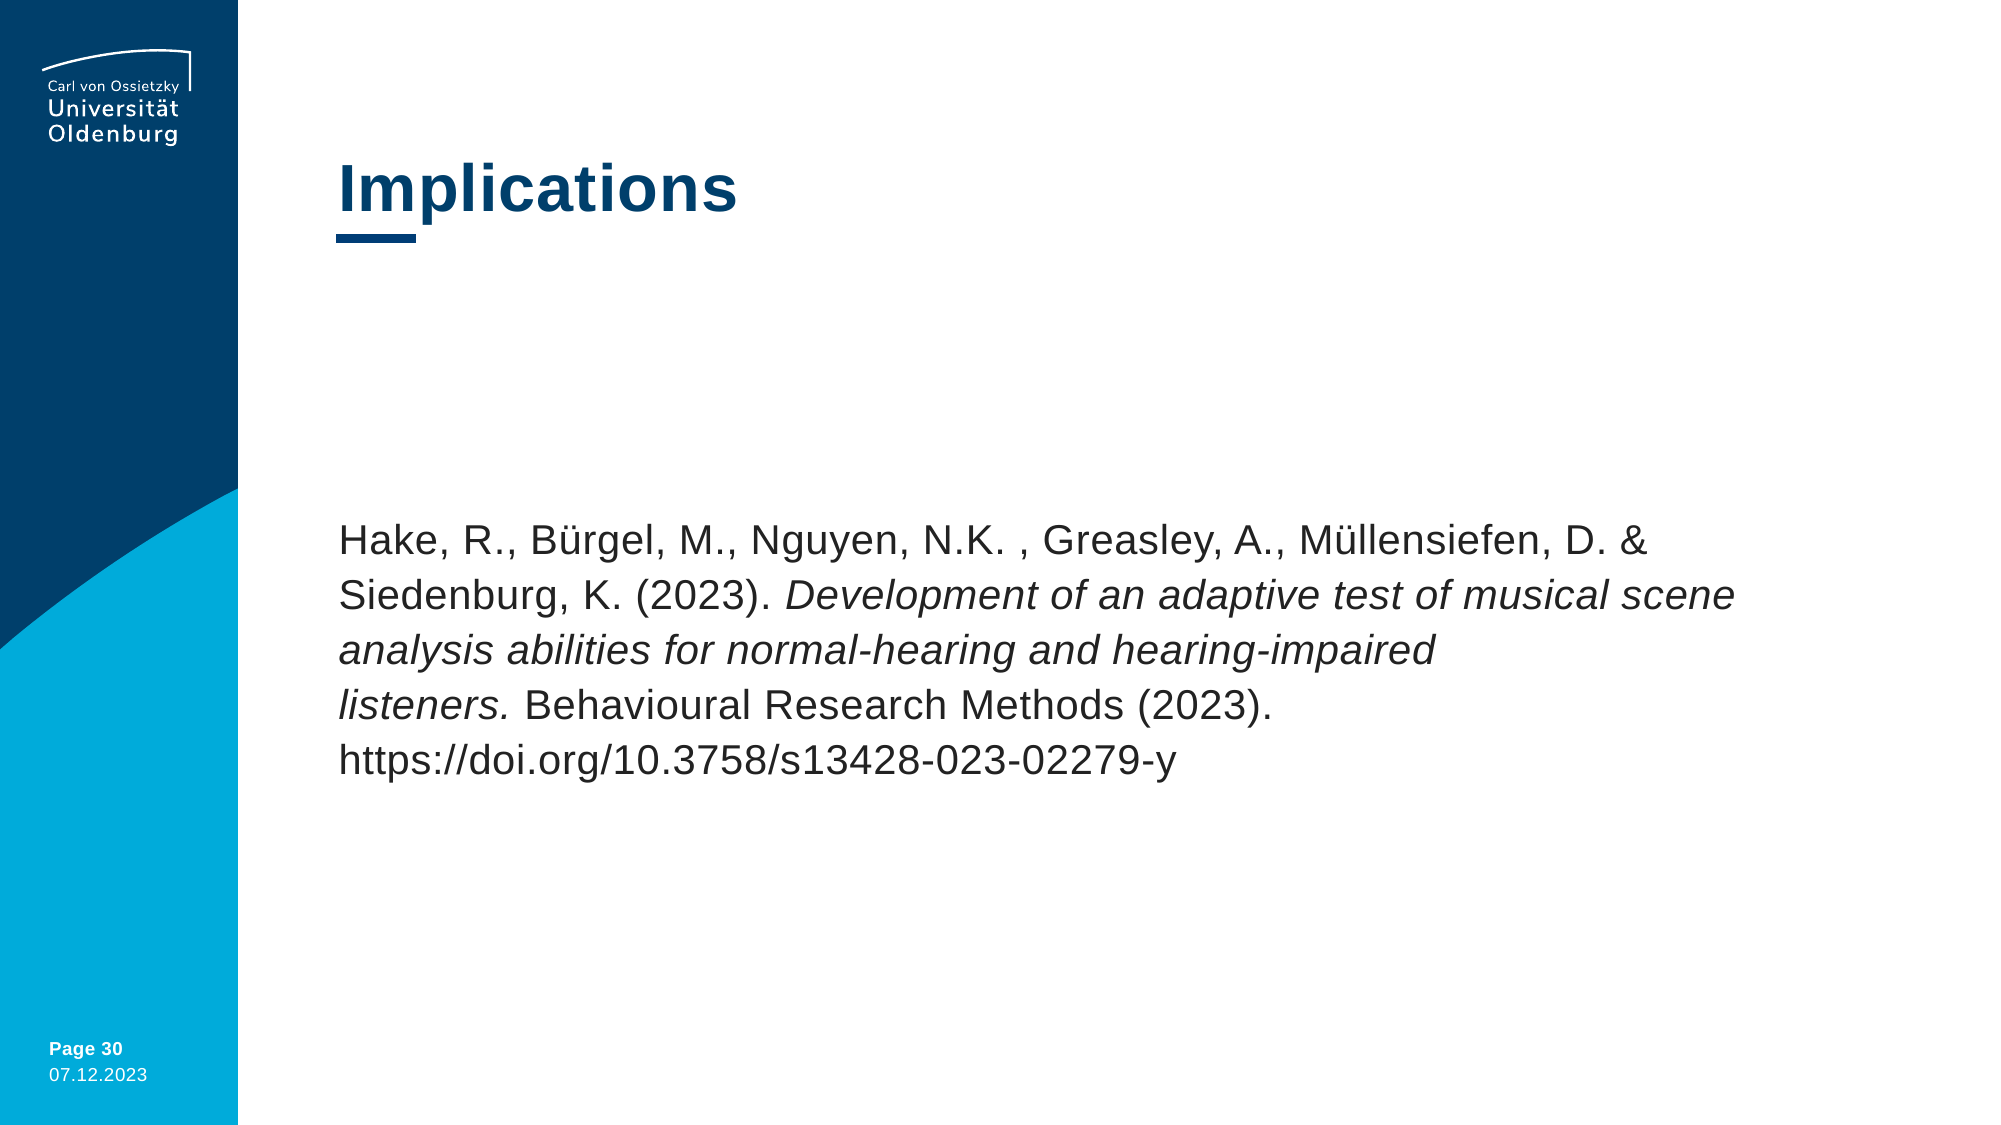

# Implications
Hake, R., Bürgel, M., Nguyen, N.K. , Greasley, A., Müllensiefen, D. & Siedenburg, K. (2023). Development of an adaptive test of musical scene analysis abilities for normal-hearing and hearing-impaired listeners. Behavioural Research Methods (2023). https://doi.org/10.3758/s13428-023-02279-y